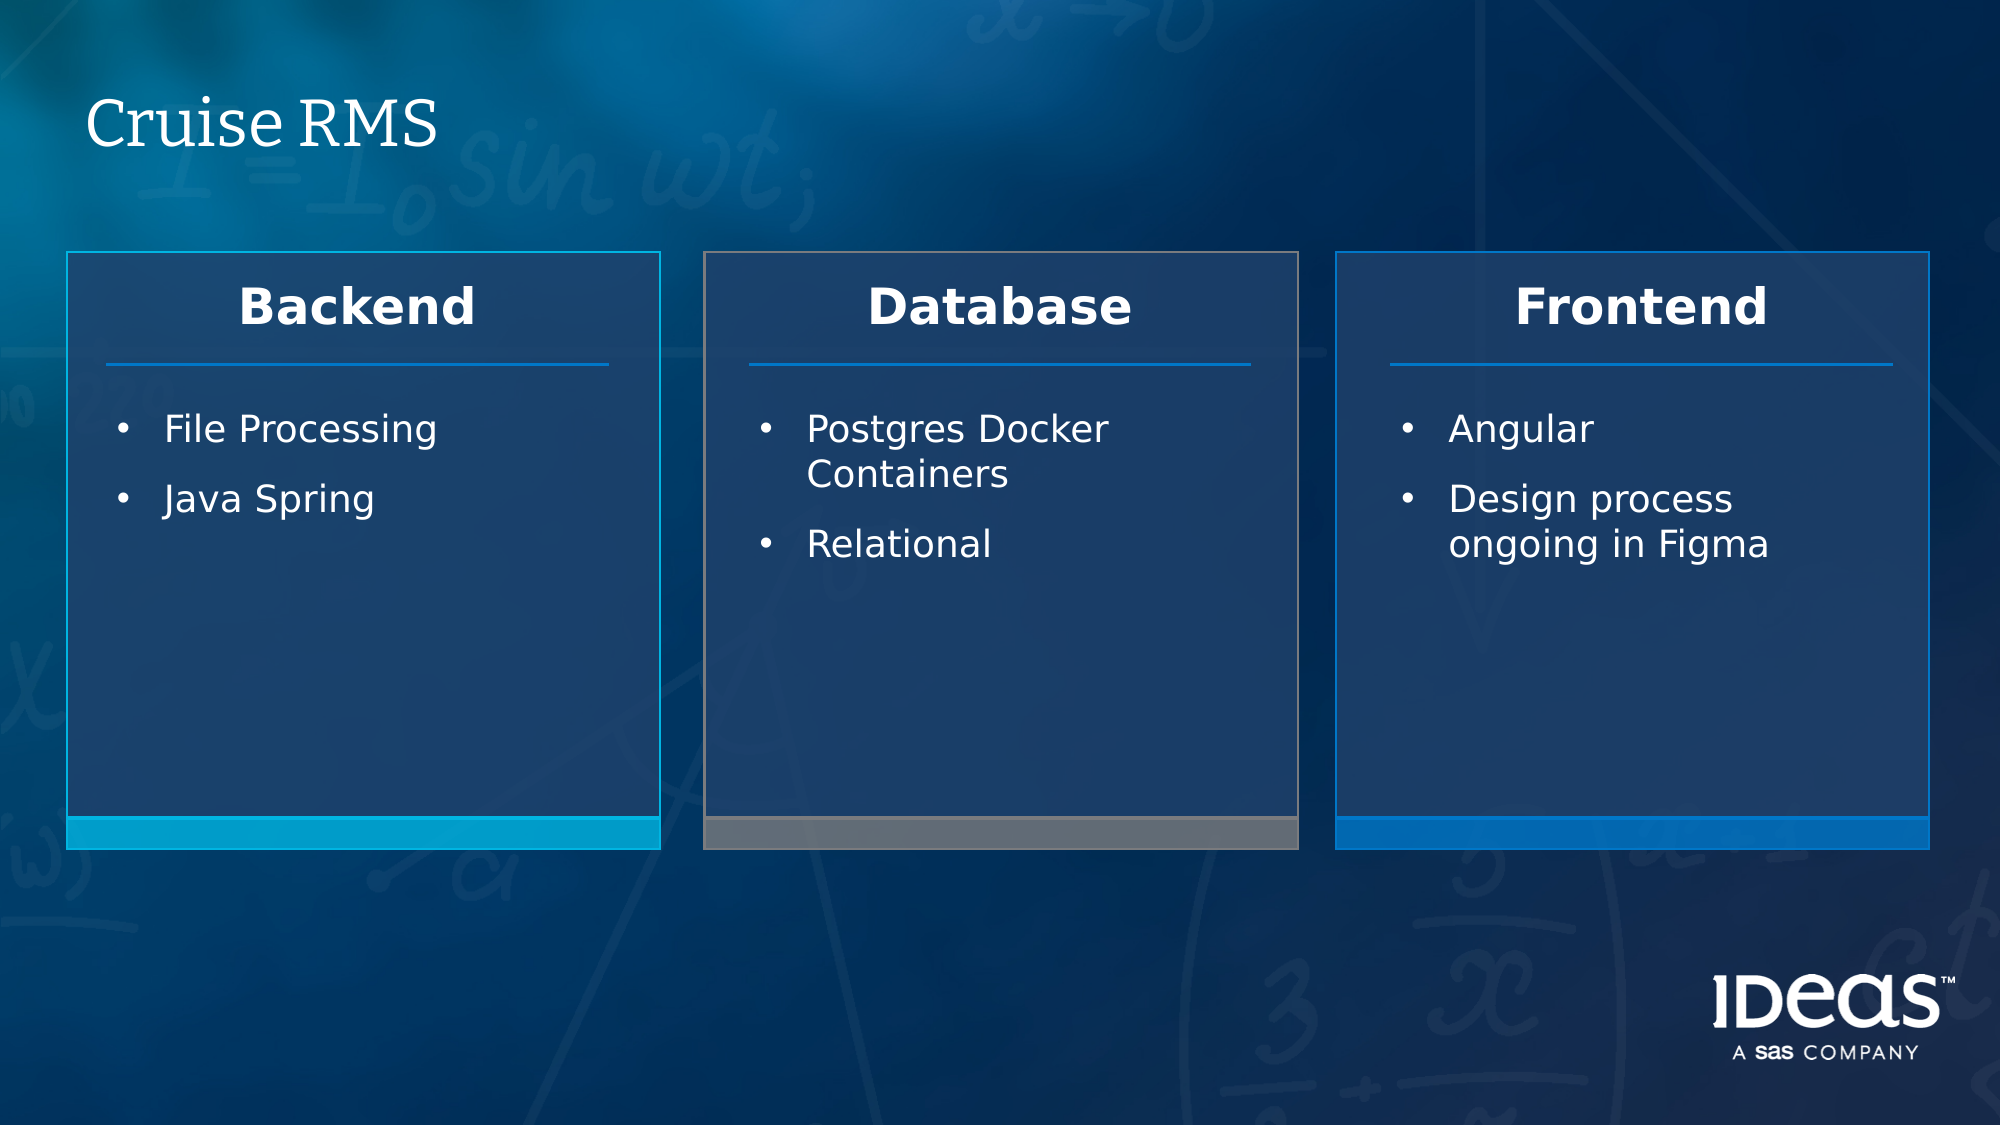

# Cruise RMS

Backend
Database
Frontend
File Processing
Java Spring
Postgres Docker Containers
Relational
Angular
Design process ongoing in Figma